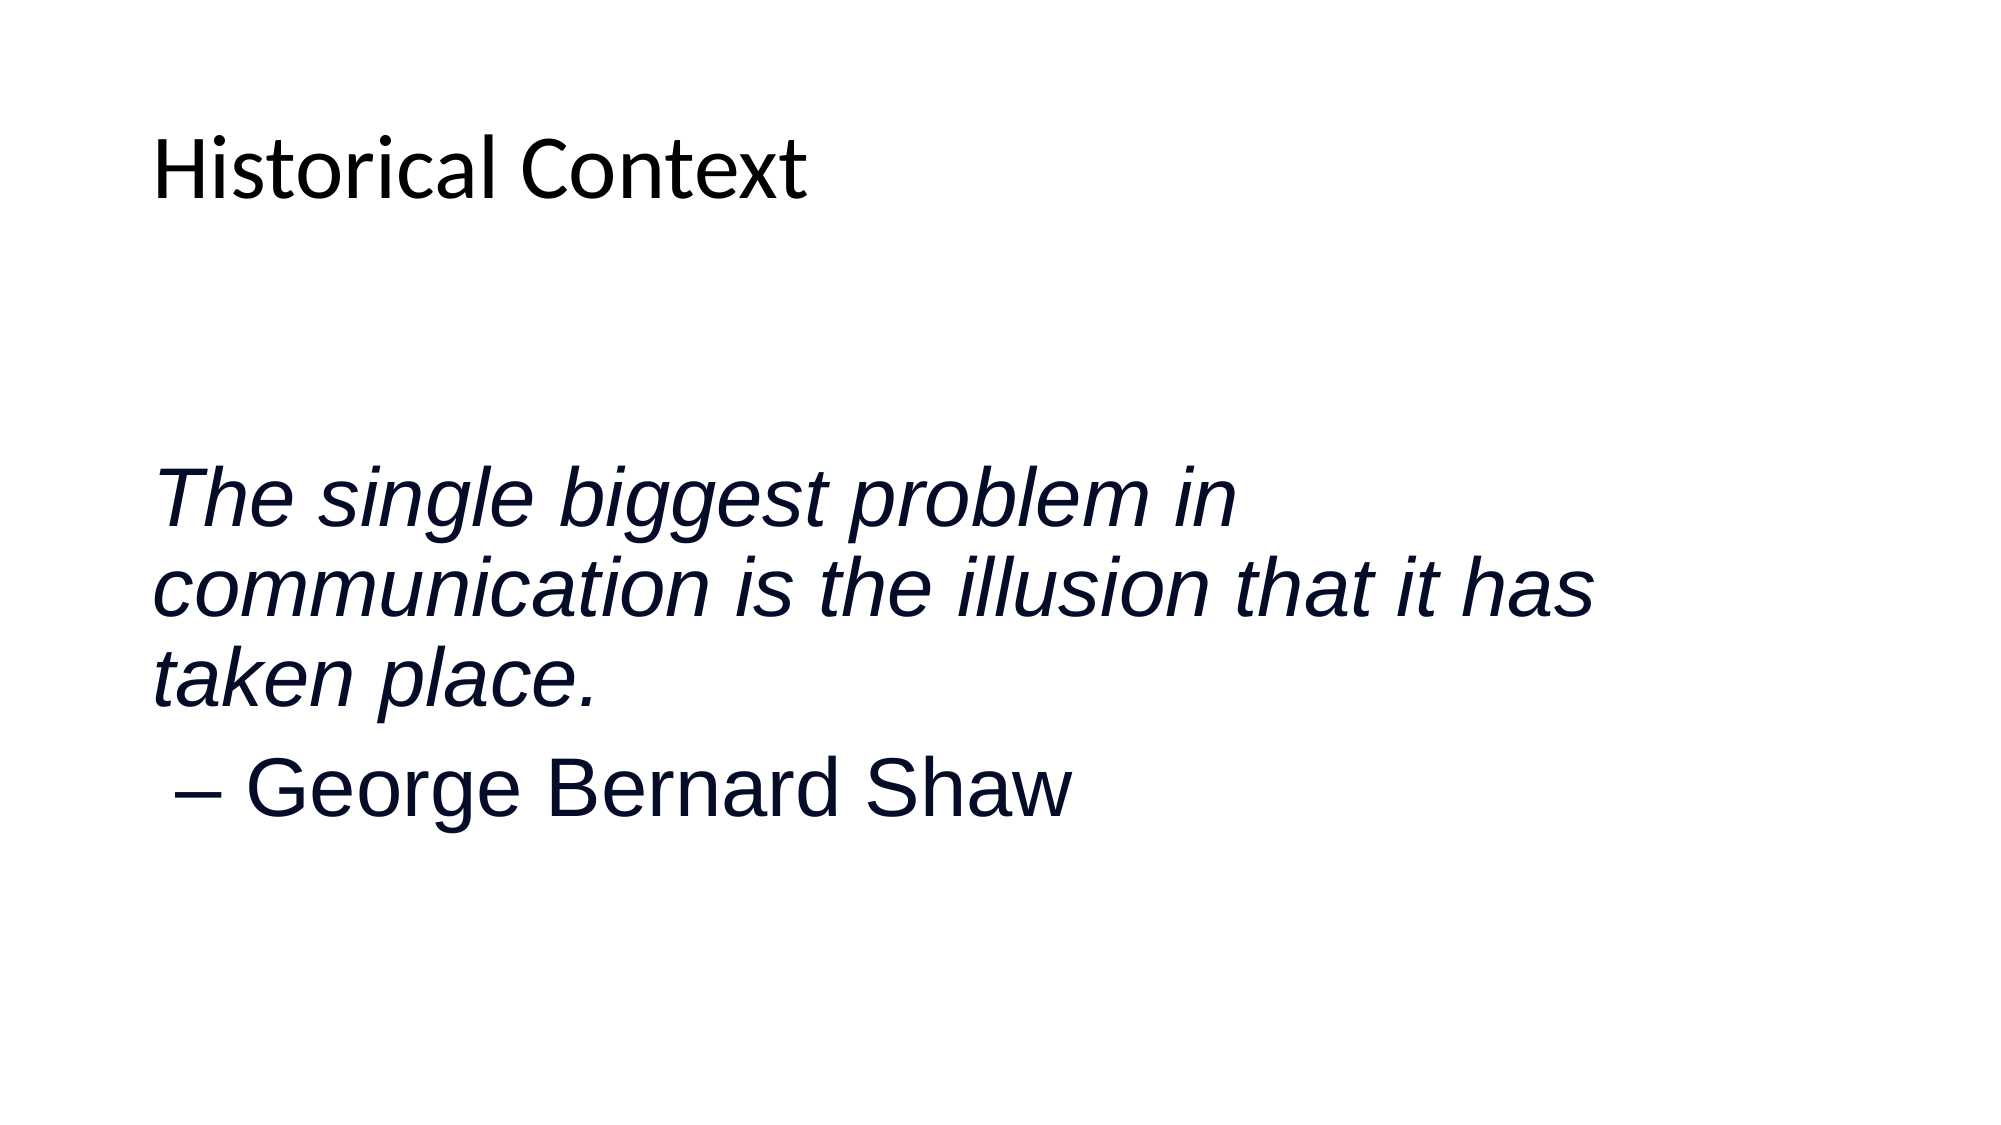

# Historical Context
The single biggest problem in communication is the illusion that it has taken place.
 – George Bernard Shaw